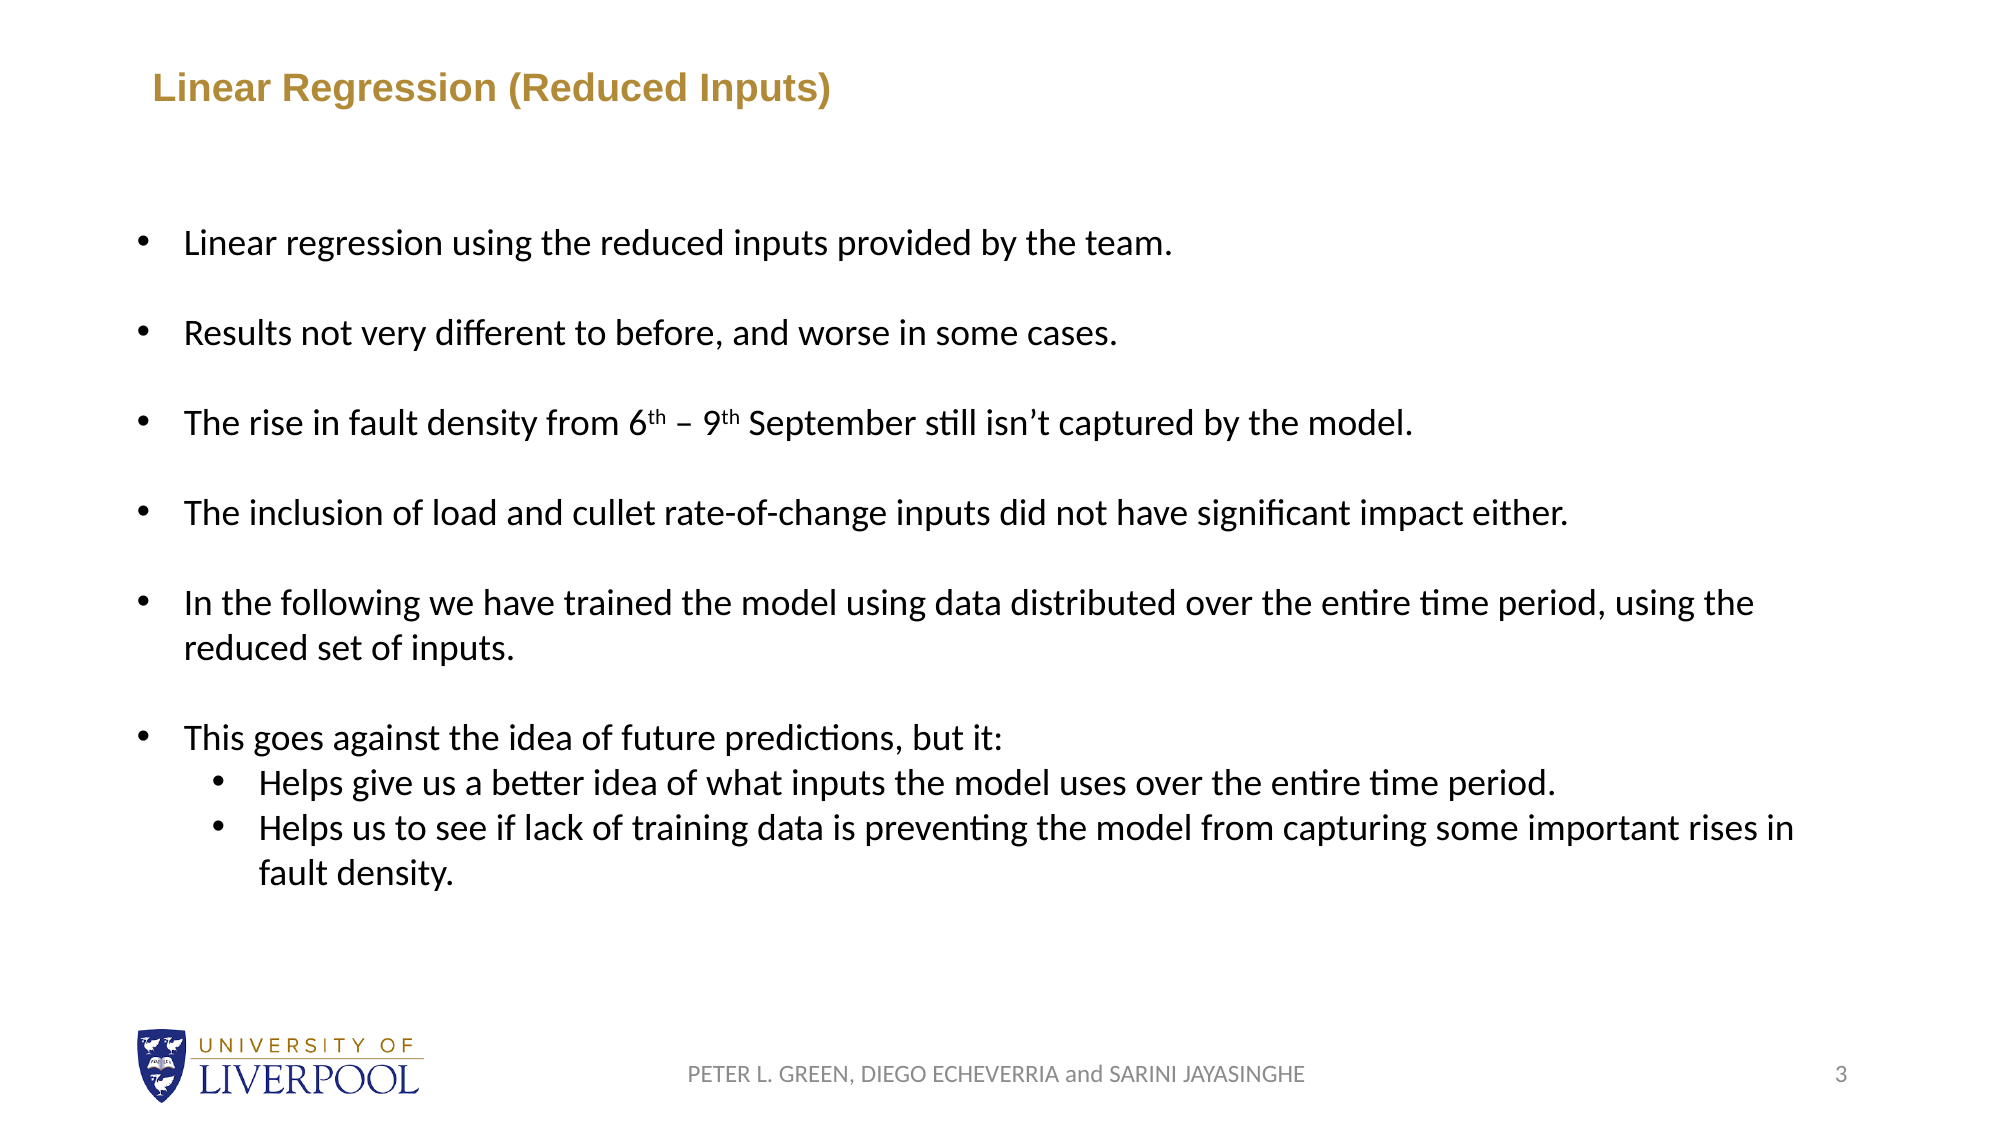

# Linear Regression (Reduced Inputs)

Linear regression using the reduced inputs provided by the team.

Results not very different to before, and worse in some cases.

The rise in fault density from 6th – 9th September still isn’t captured by the model.

The inclusion of load and cullet rate-of-change inputs did not have significant impact either.

In the following we have trained the model using data distributed over the entire time period, using the reduced set of inputs.

This goes against the idea of future predictions, but it:
Helps give us a better idea of what inputs the model uses over the entire time period.
Helps us to see if lack of training data is preventing the model from capturing some important rises in fault density.
PETER L. GREEN, DIEGO ECHEVERRIA and SARINI JAYASINGHE
3